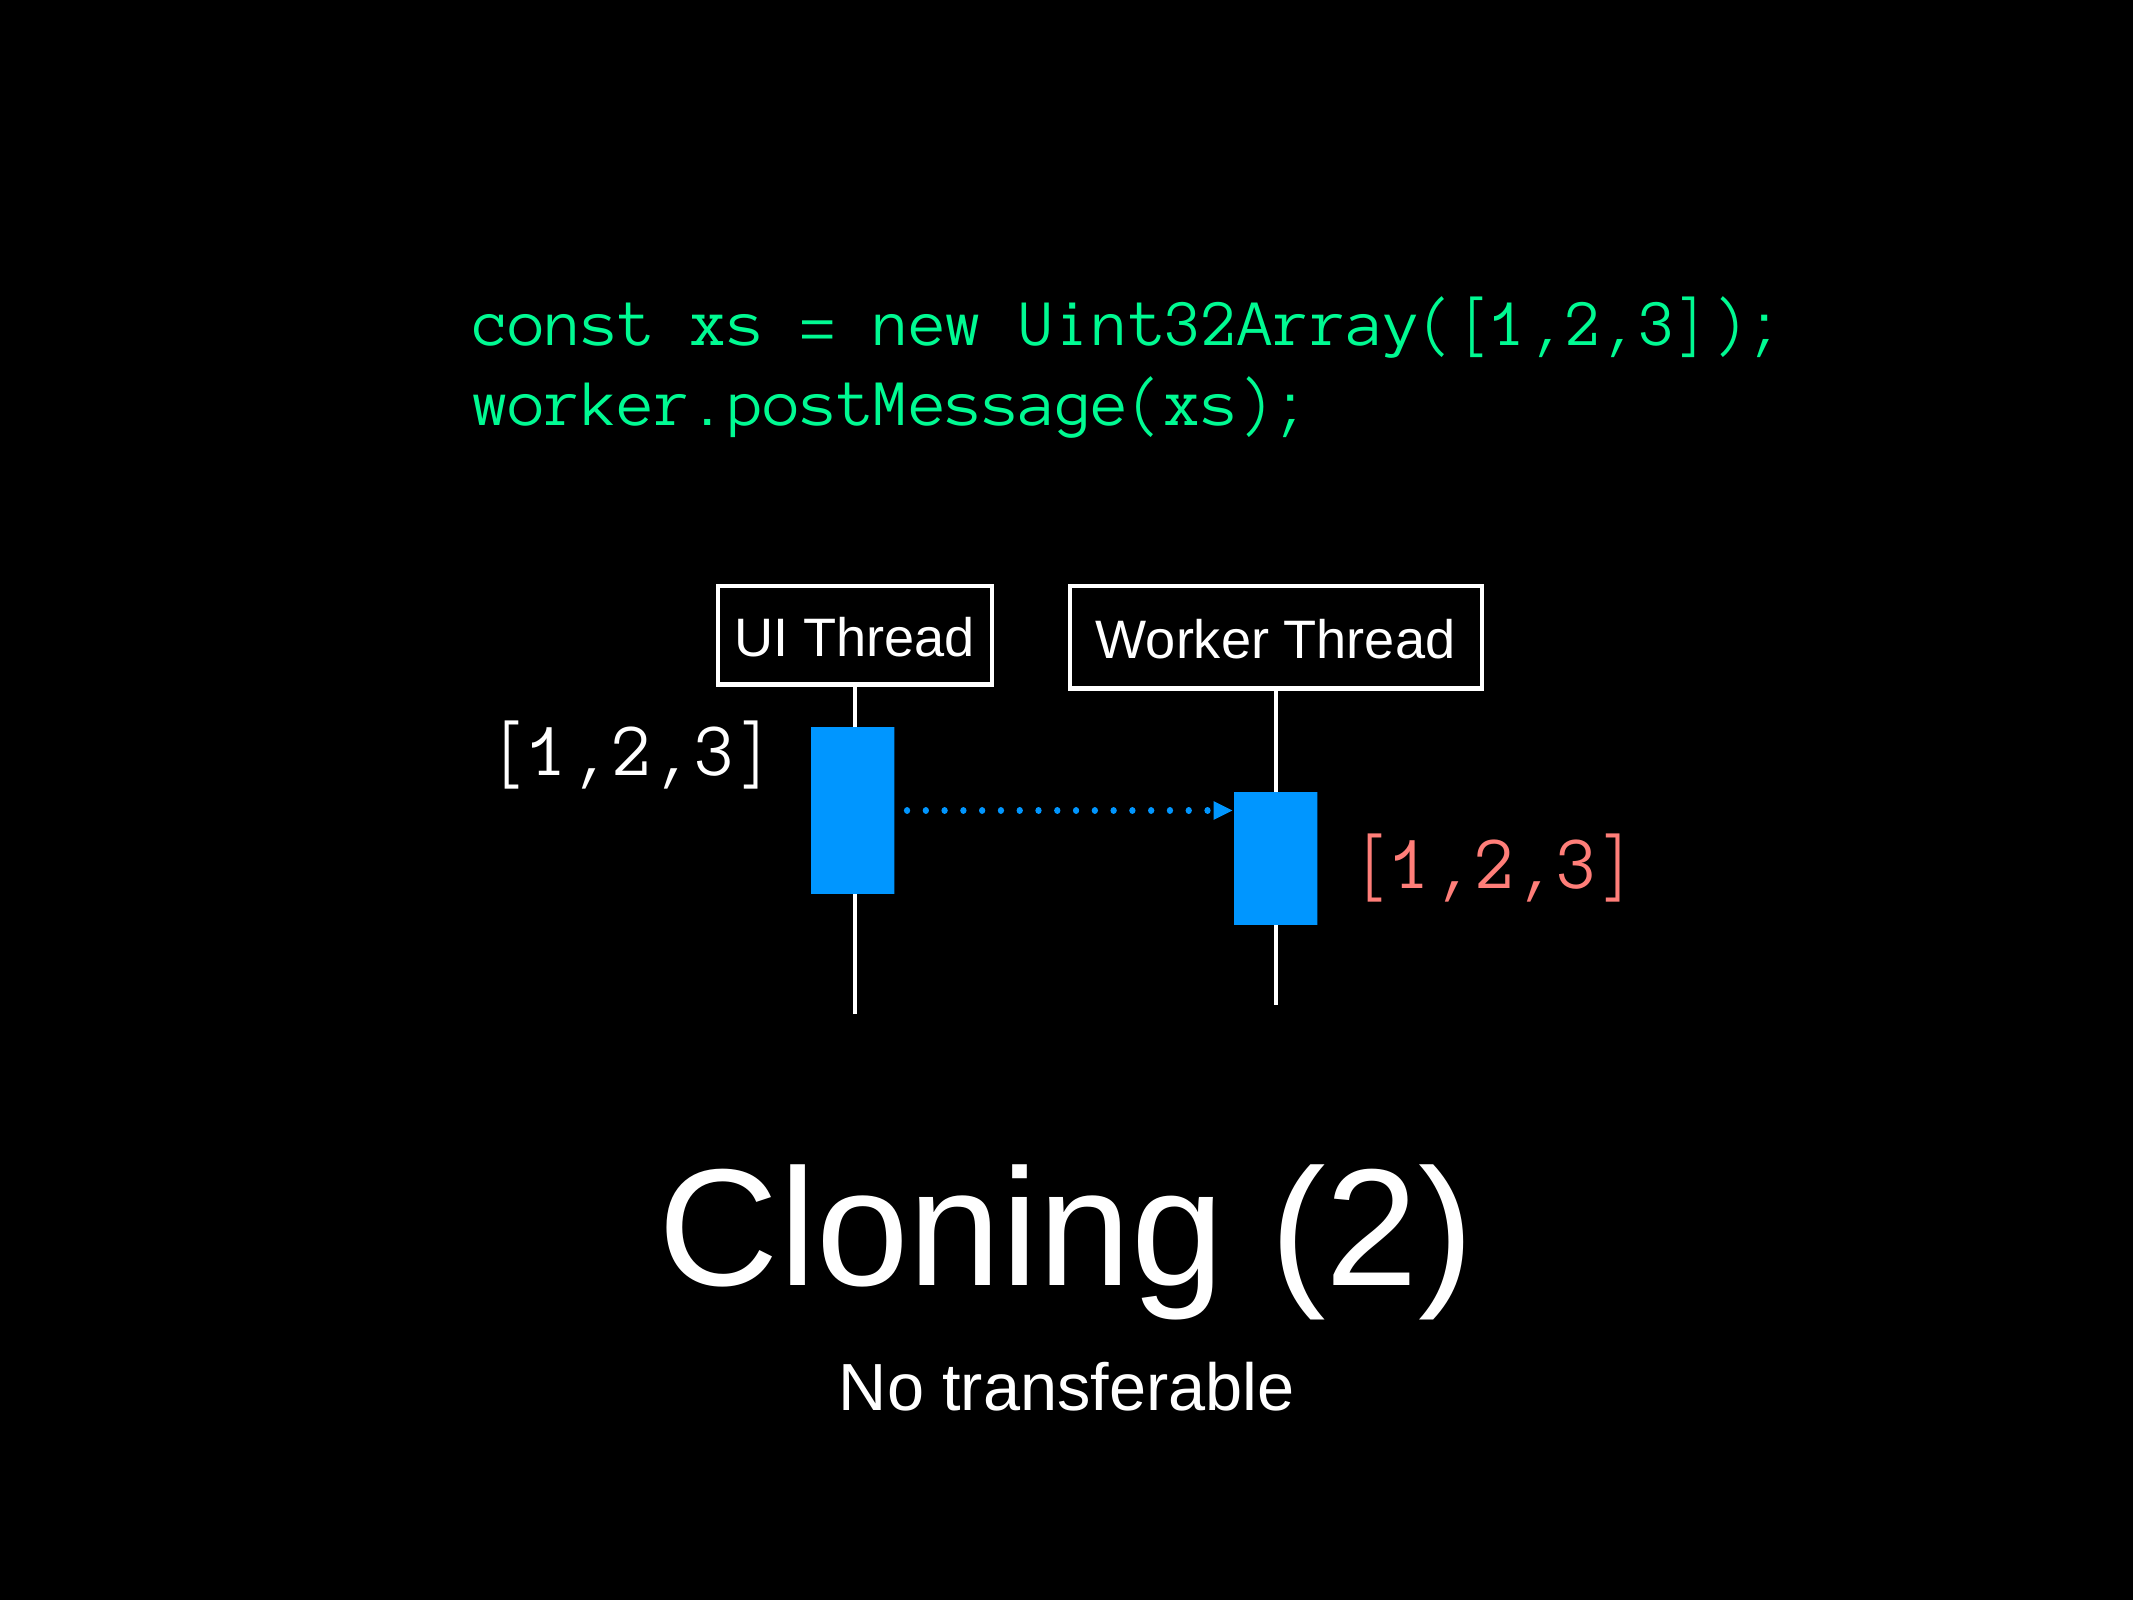

const xs = new Uint32Array([1,2,3]);
worker.postMessage(xs);
UI Thread

Worker Thread

[1,2,3]

[1,2,3]
# Cloning (2)
No transferable